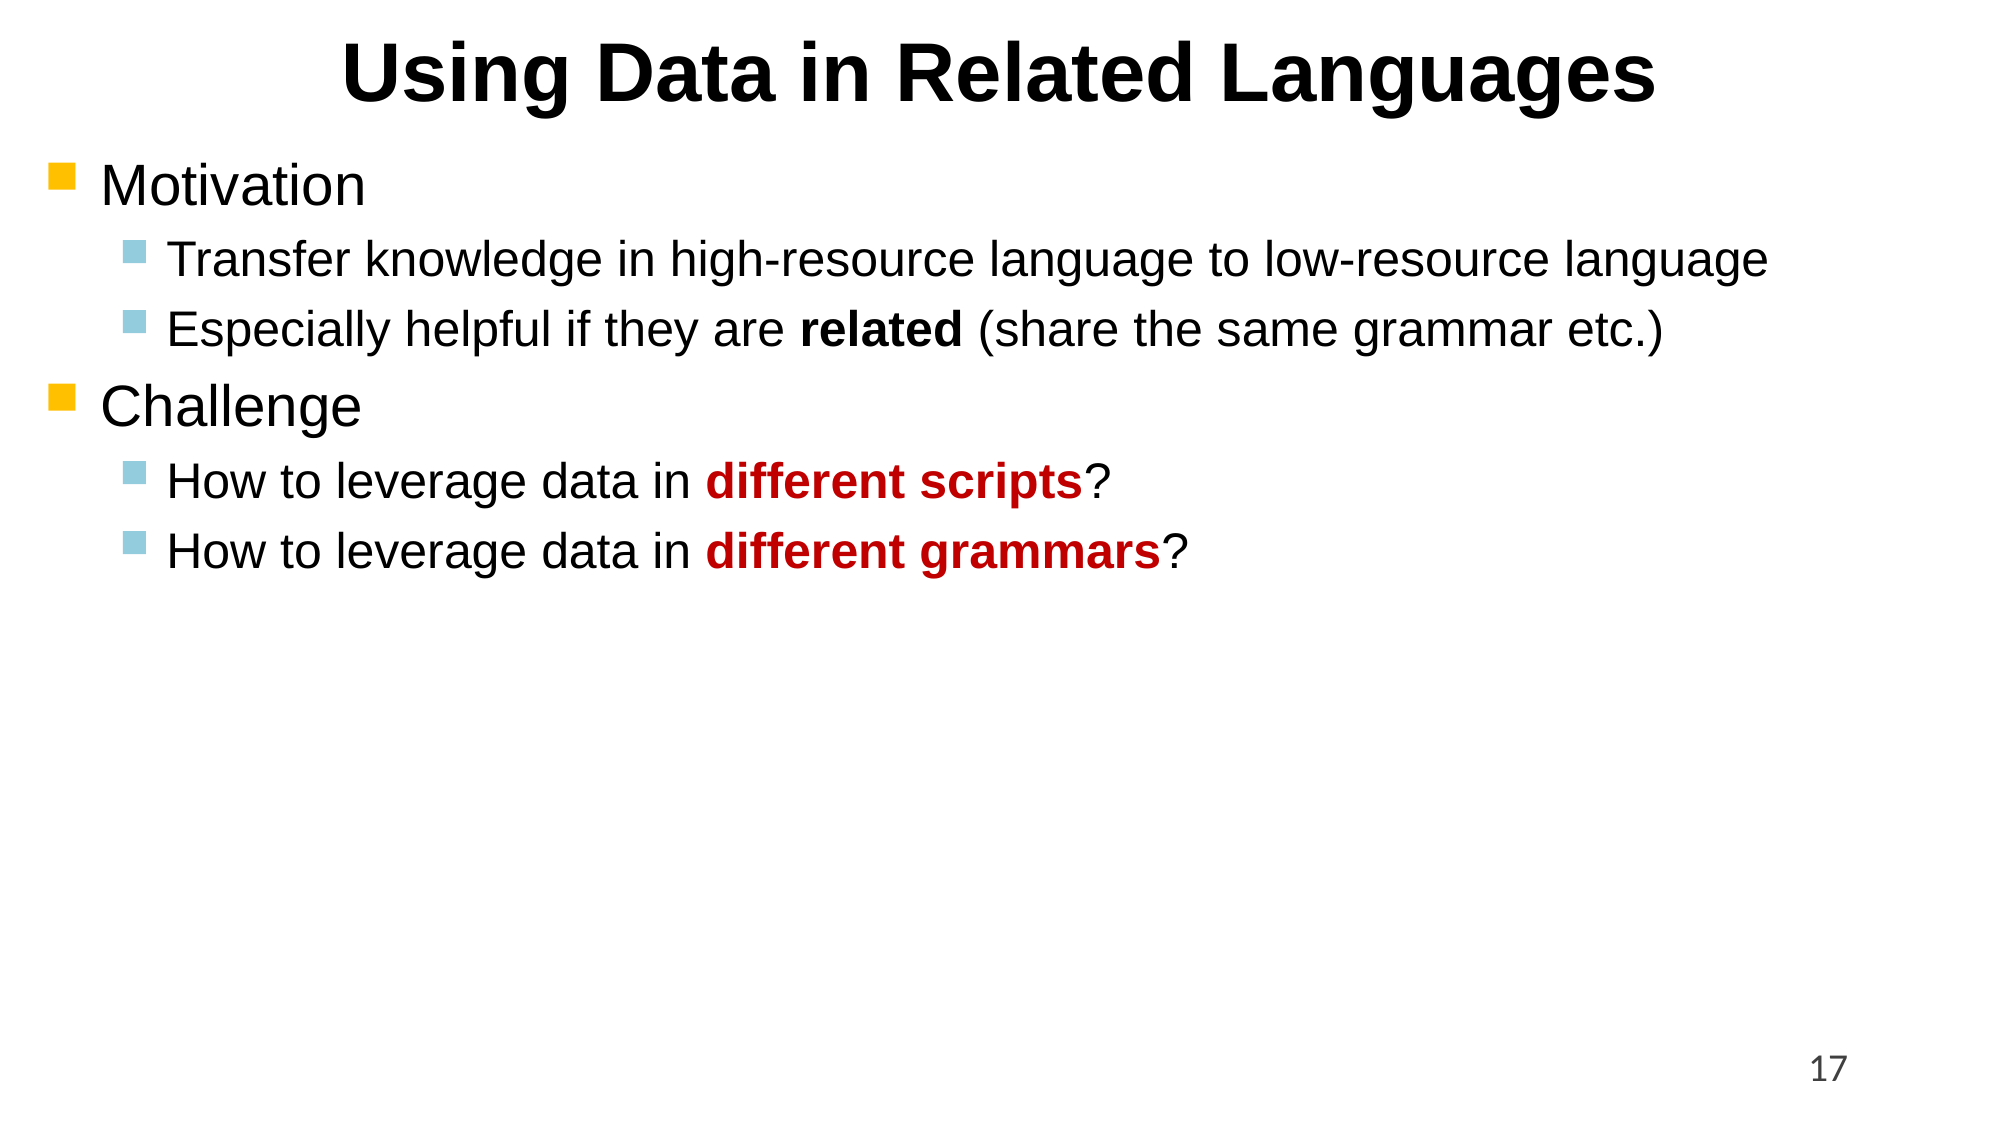

# Using Data in Related Languages
Motivation
Transfer knowledge in high-resource language to low-resource language
Especially helpful if they are related (share the same grammar etc.)
Challenge
How to leverage data in different scripts?
How to leverage data in different grammars?

17